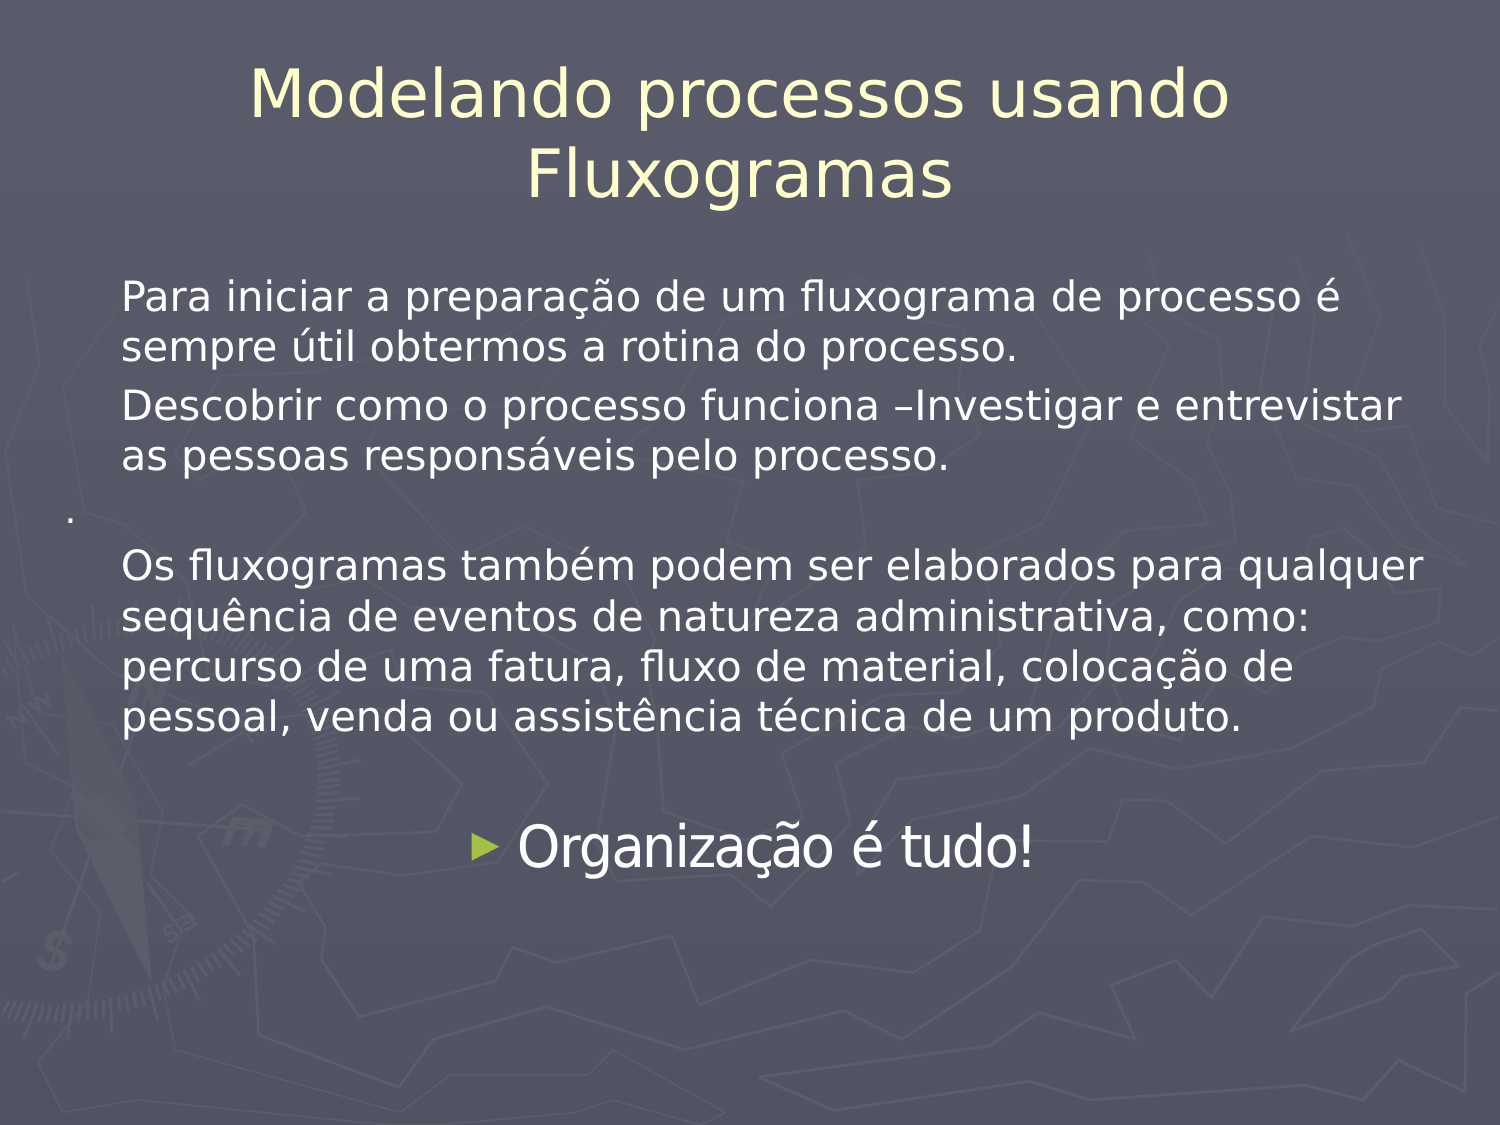

# Modelando processos usando Fluxogramas
	Para iniciar a preparação de um fluxograma de processo é sempre útil obtermos a rotina do processo.
	Descobrir como o processo funciona –Investigar e entrevistar as pessoas responsáveis pelo processo.
.
	Os fluxogramas também podem ser elaborados para qualquer sequência de eventos de natureza administrativa, como: percurso de uma fatura, fluxo de material, colocação de pessoal, venda ou assistência técnica de um produto.

Organização é tudo!